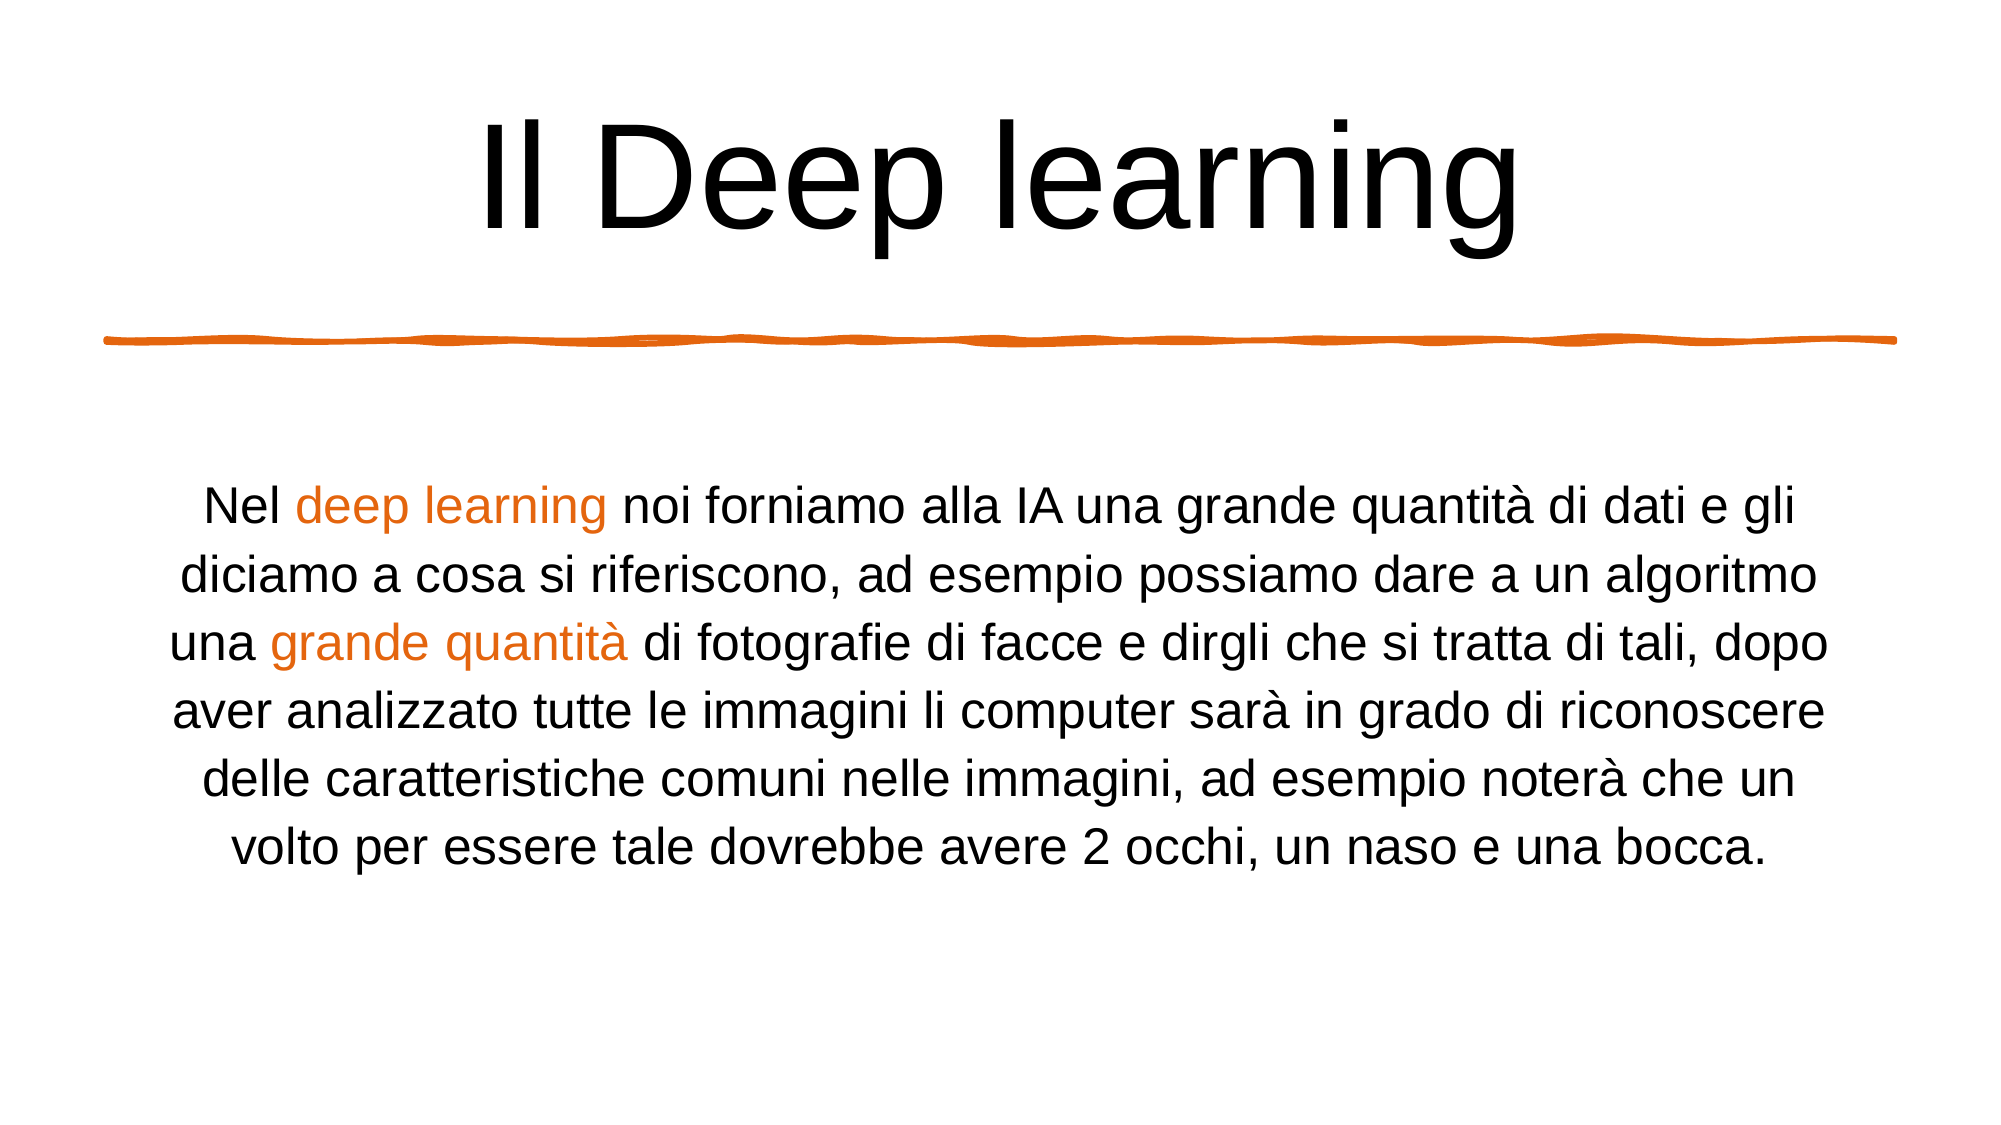

# Il Deep learning
Nel deep learning noi forniamo alla IA una grande quantità di dati e gli diciamo a cosa si riferiscono, ad esempio possiamo dare a un algoritmo una grande quantità di fotografie di facce e dirgli che si tratta di tali, dopo aver analizzato tutte le immagini li computer sarà in grado di riconoscere delle caratteristiche comuni nelle immagini, ad esempio noterà che un volto per essere tale dovrebbe avere 2 occhi, un naso e una bocca.